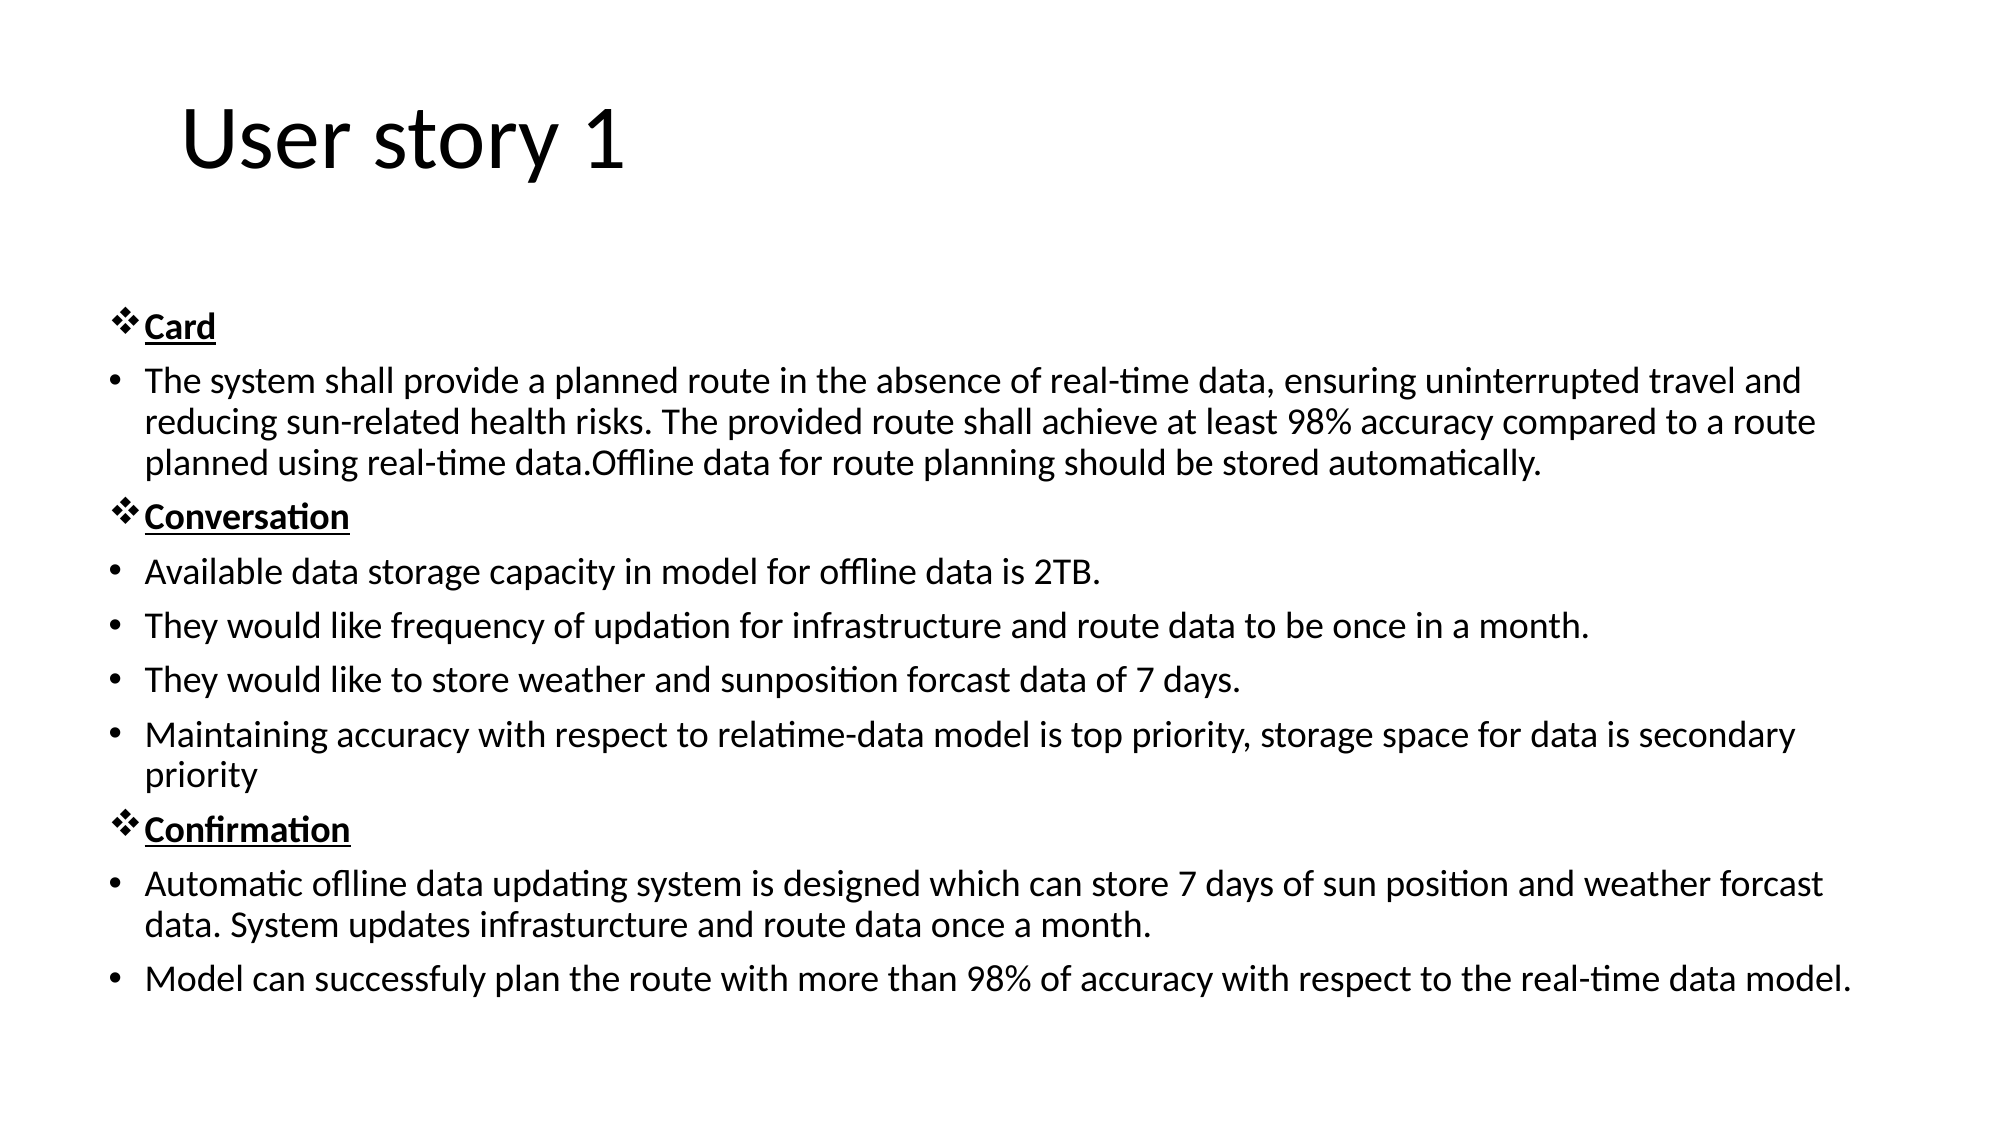

# User story 1
Card
The system shall provide a planned route in the absence of real-time data, ensuring uninterrupted travel and reducing sun-related health risks. The provided route shall achieve at least 98% accuracy compared to a route planned using real-time data.Offline data for route planning should be stored automatically.
Conversation
Available data storage capacity in model for offline data is 2TB.
They would like frequency of updation for infrastructure and route data to be once in a month.
They would like to store weather and sunposition forcast data of 7 days.
Maintaining accuracy with respect to relatime-data model is top priority, storage space for data is secondary priority
Confirmation
Automatic oflline data updating system is designed which can store 7 days of sun position and weather forcast data. System updates infrasturcture and route data once a month.
Model can successfuly plan the route with more than 98% of accuracy with respect to the real-time data model.